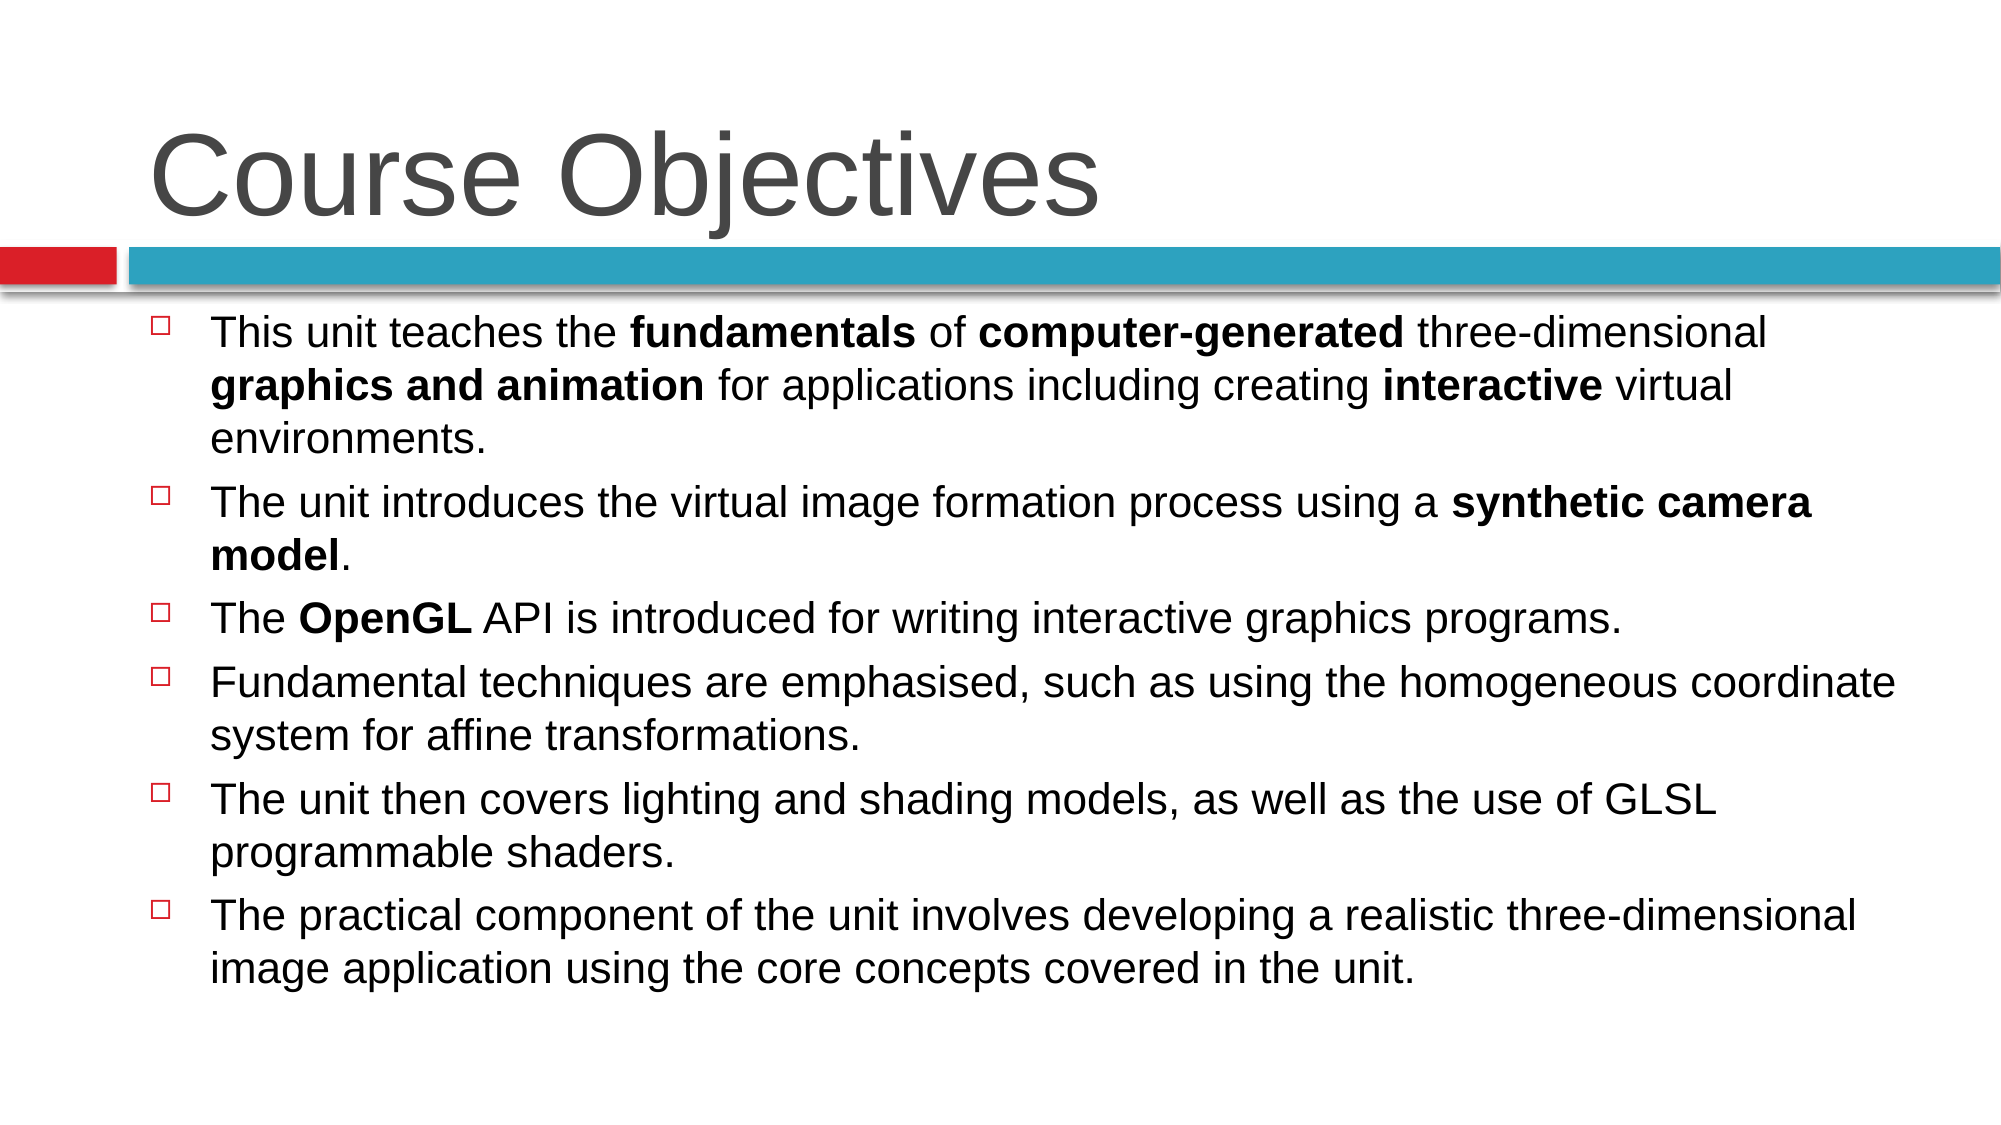

# Course Objectives
This unit teaches the fundamentals of computer-generated three-dimensional graphics and animation for applications including creating interactive virtual environments.
The unit introduces the virtual image formation process using a synthetic camera model.
The OpenGL API is introduced for writing interactive graphics programs.
Fundamental techniques are emphasised, such as using the homogeneous coordinate system for affine transformations.
The unit then covers lighting and shading models, as well as the use of GLSL programmable shaders.
The practical component of the unit involves developing a realistic three-dimensional image application using the core concepts covered in the unit.